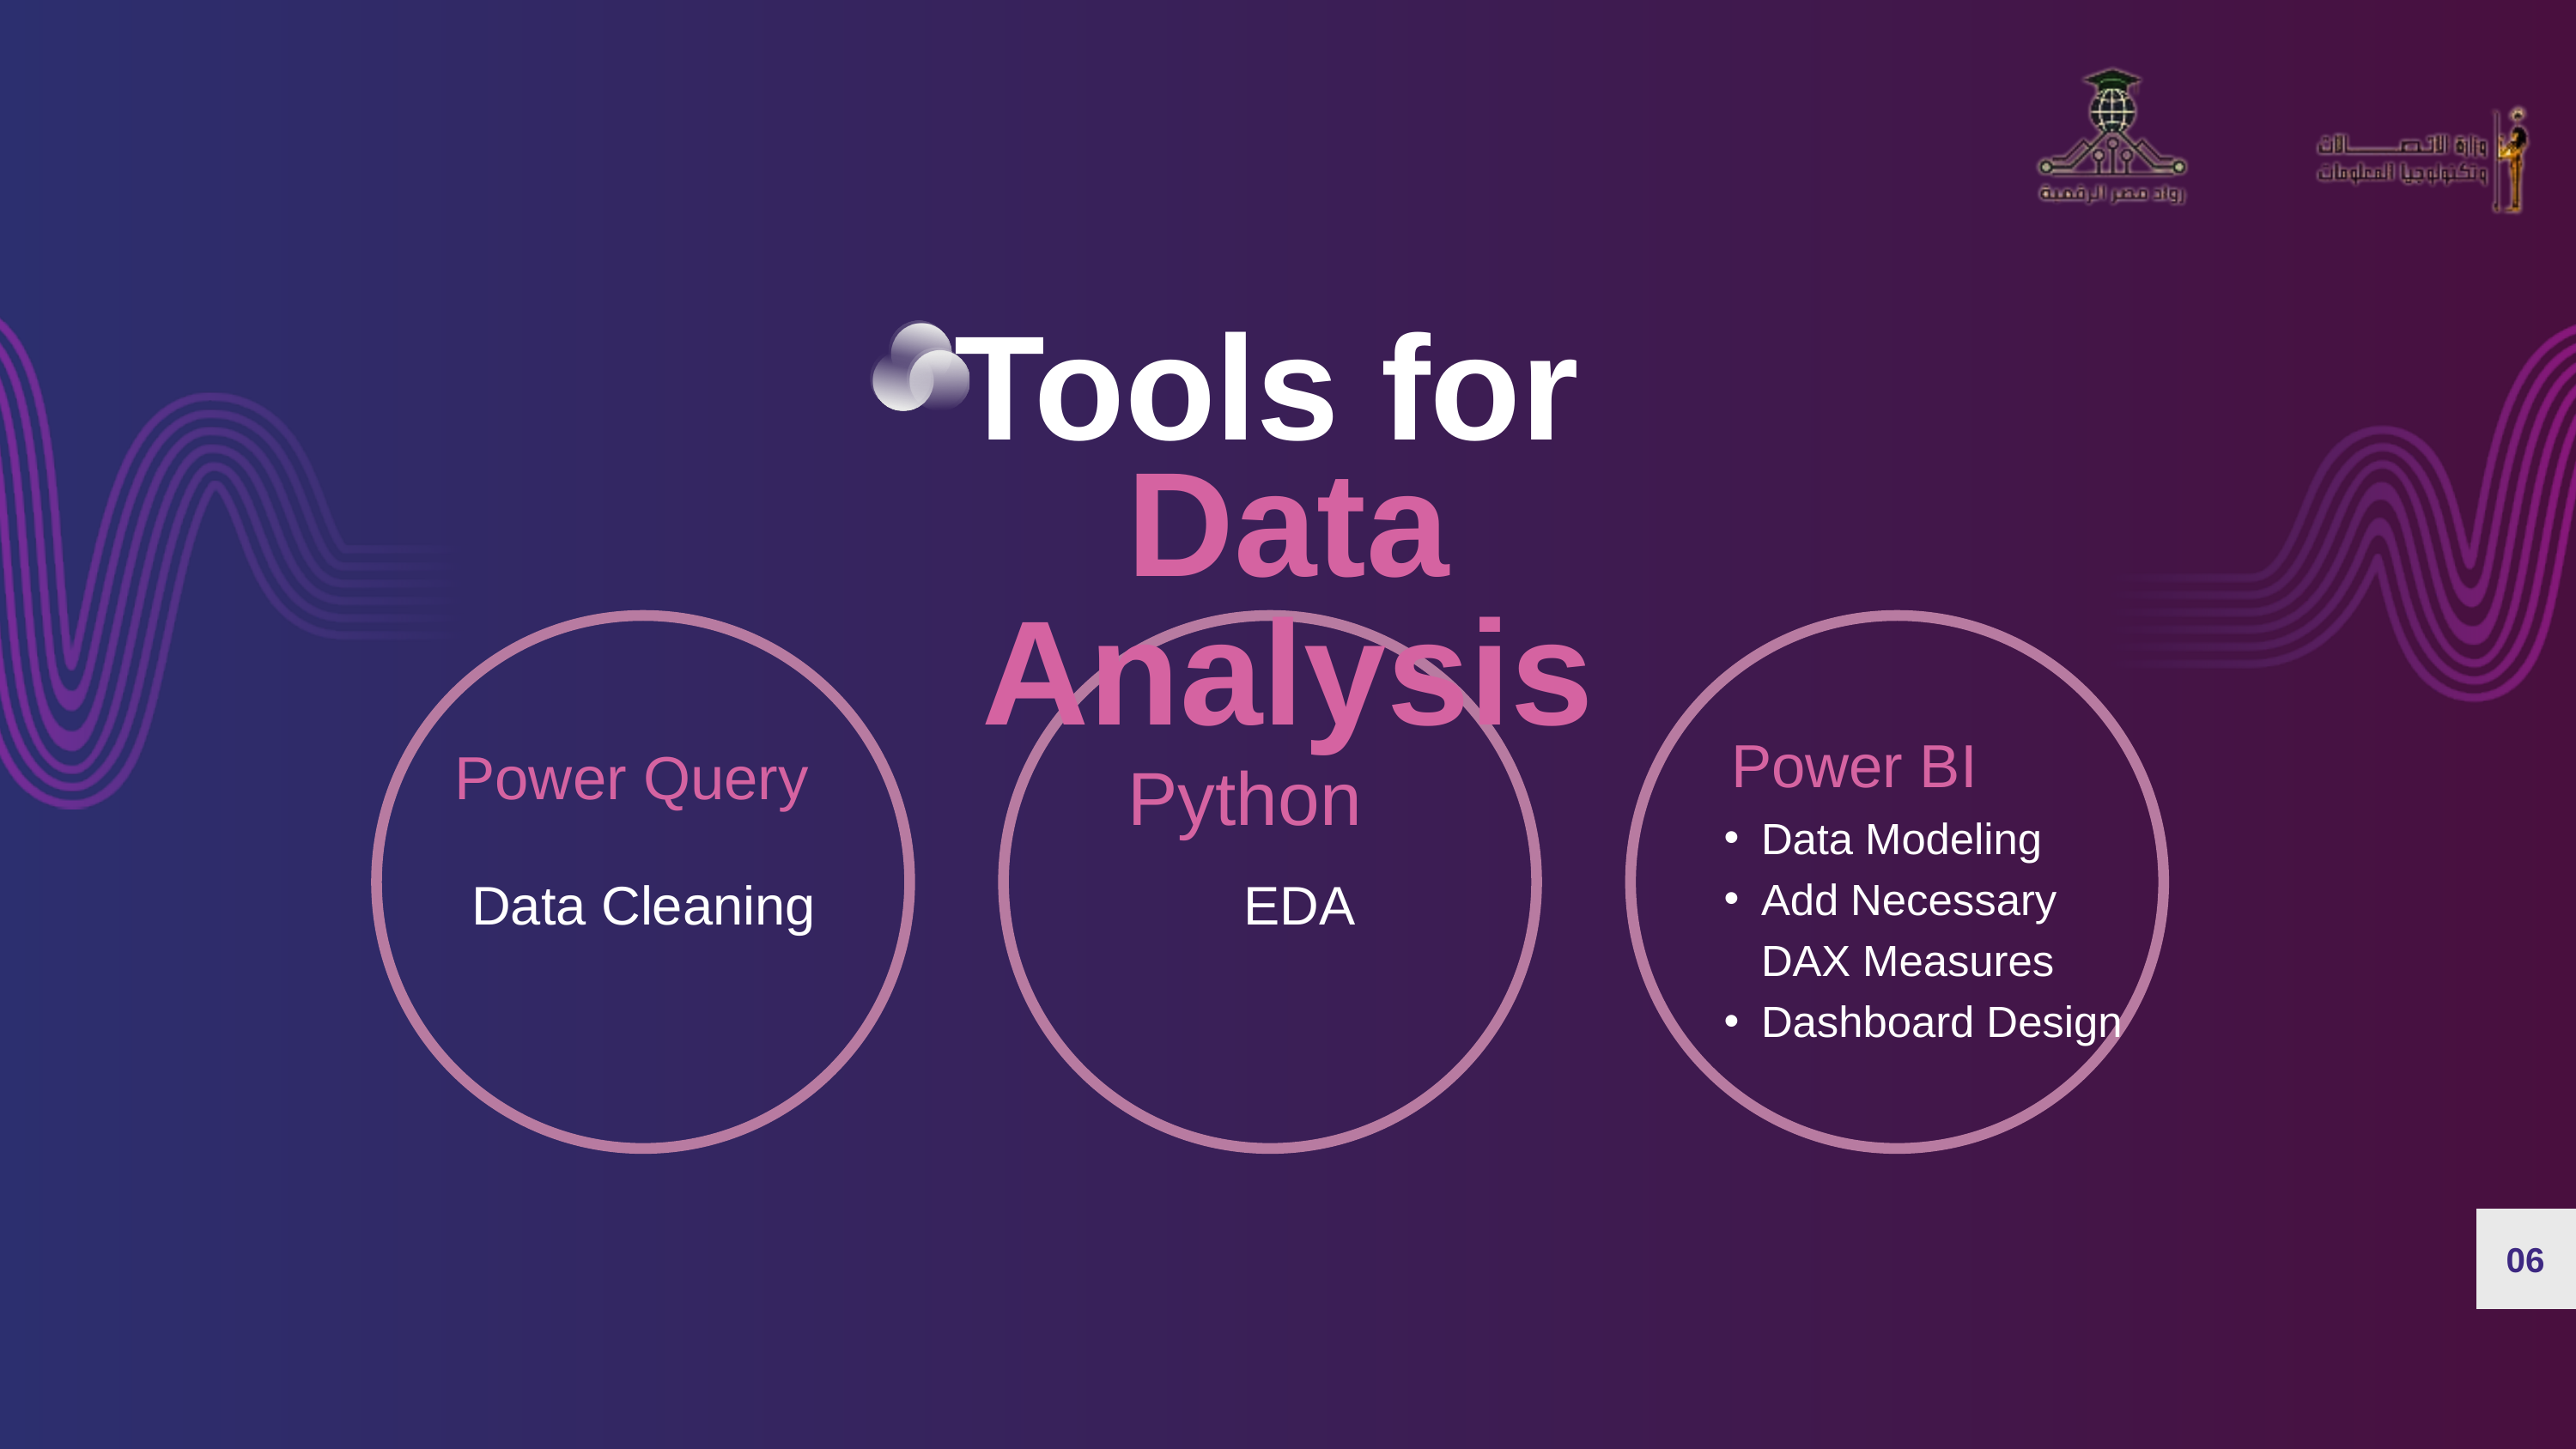

Tools for
Data Analysis

 Power BI
 Power Query
Python
Data Modeling
Add Necessary DAX Measures
Dashboard Design
Data Cleaning
EDA

06